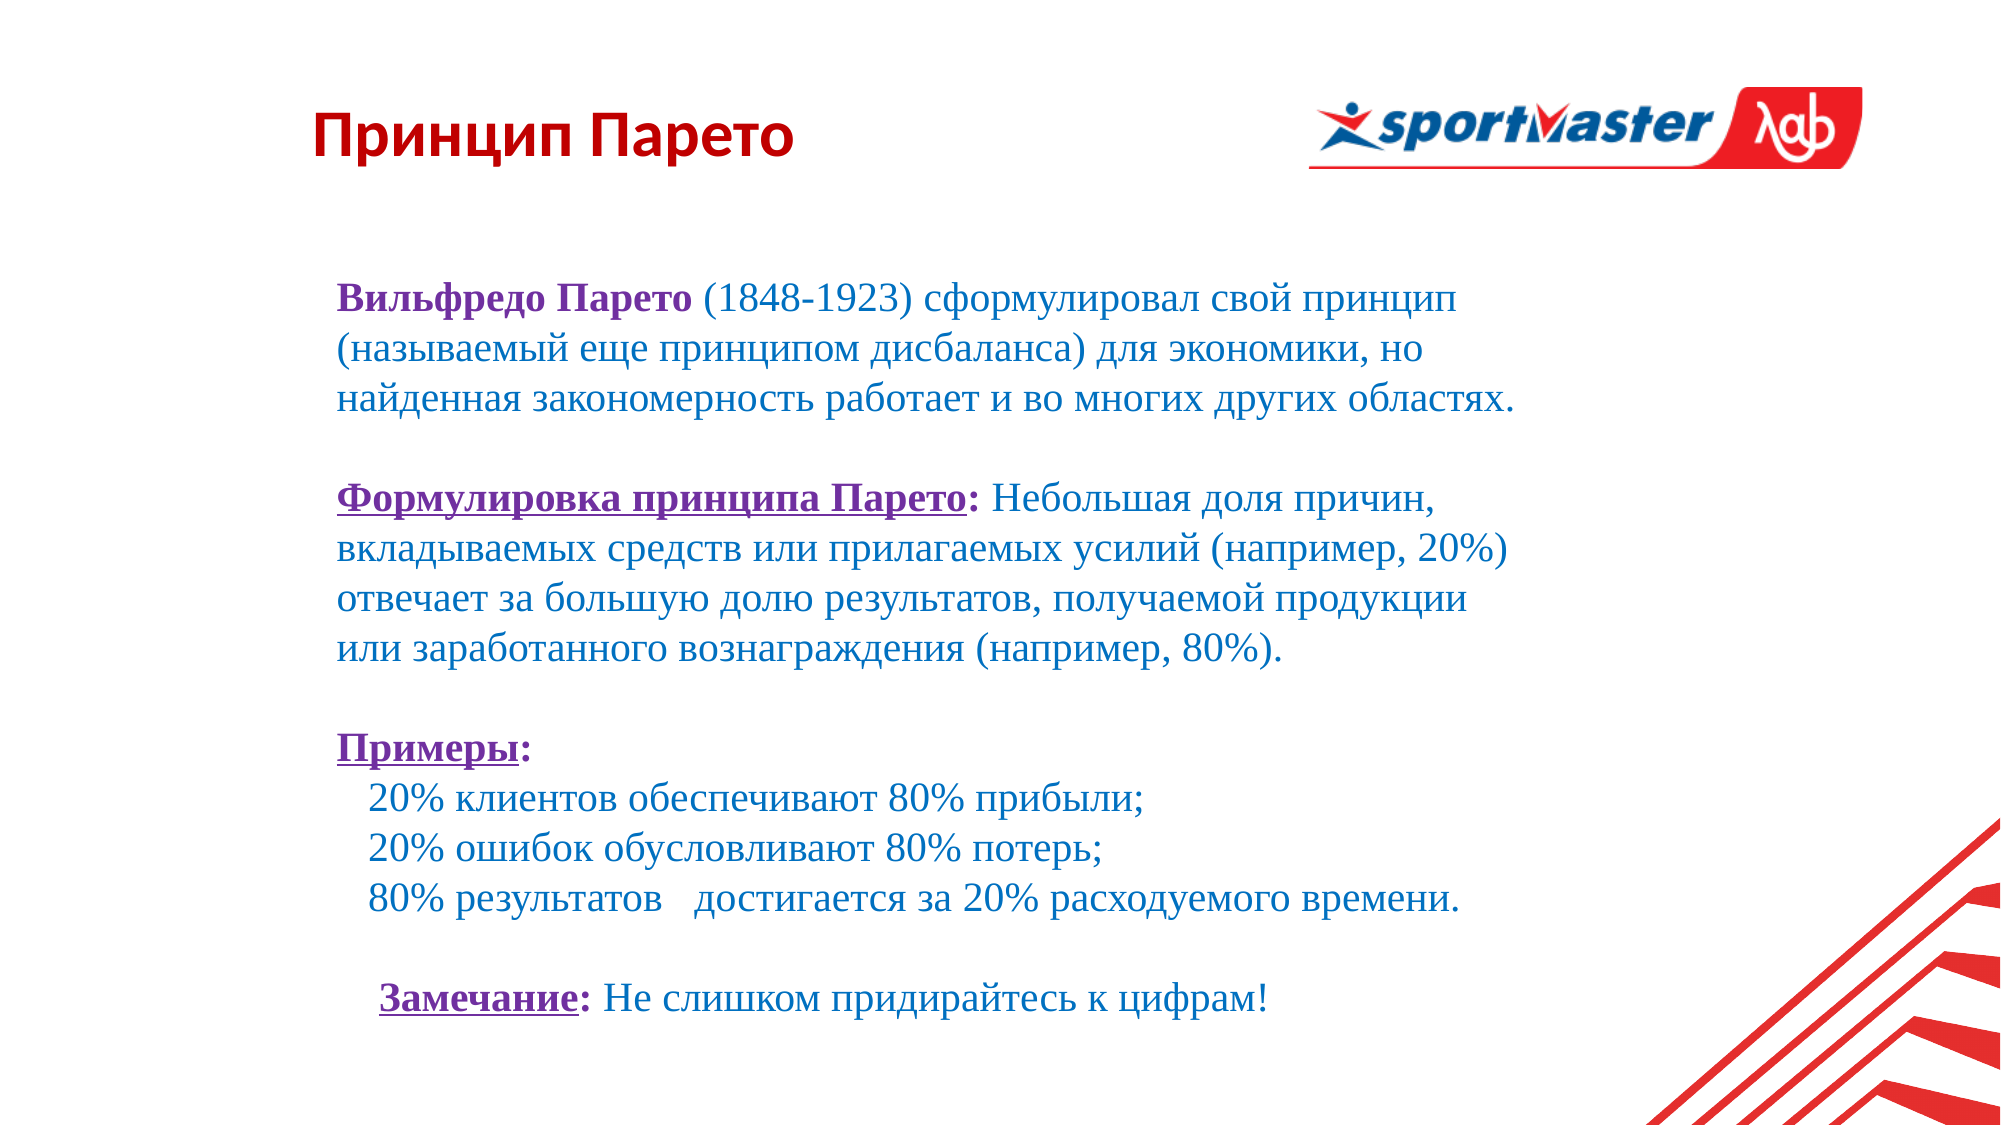

Принцип Парето
Вильфредо Парето (1848-1923) сформулировал свой принцип
(называемый еще принципом дисбаланса) для экономики, но
найденная закономерность работает и во многих других областях.

Формулировка принципа Парето: Небольшая доля причин,
вкладываемых средств или прилагаемых усилий (например, 20%)
отвечает за большую долю результатов, получаемой продукции
или заработанного вознаграждения (например, 80%).

Примеры:
   20% клиентов обеспечивают 80% прибыли;
   20% ошибок обусловливают 80% потерь;
   80% результатов   достигается за 20% расходуемого времени.

    Замечание: Не слишком придирайтесь к цифрам!